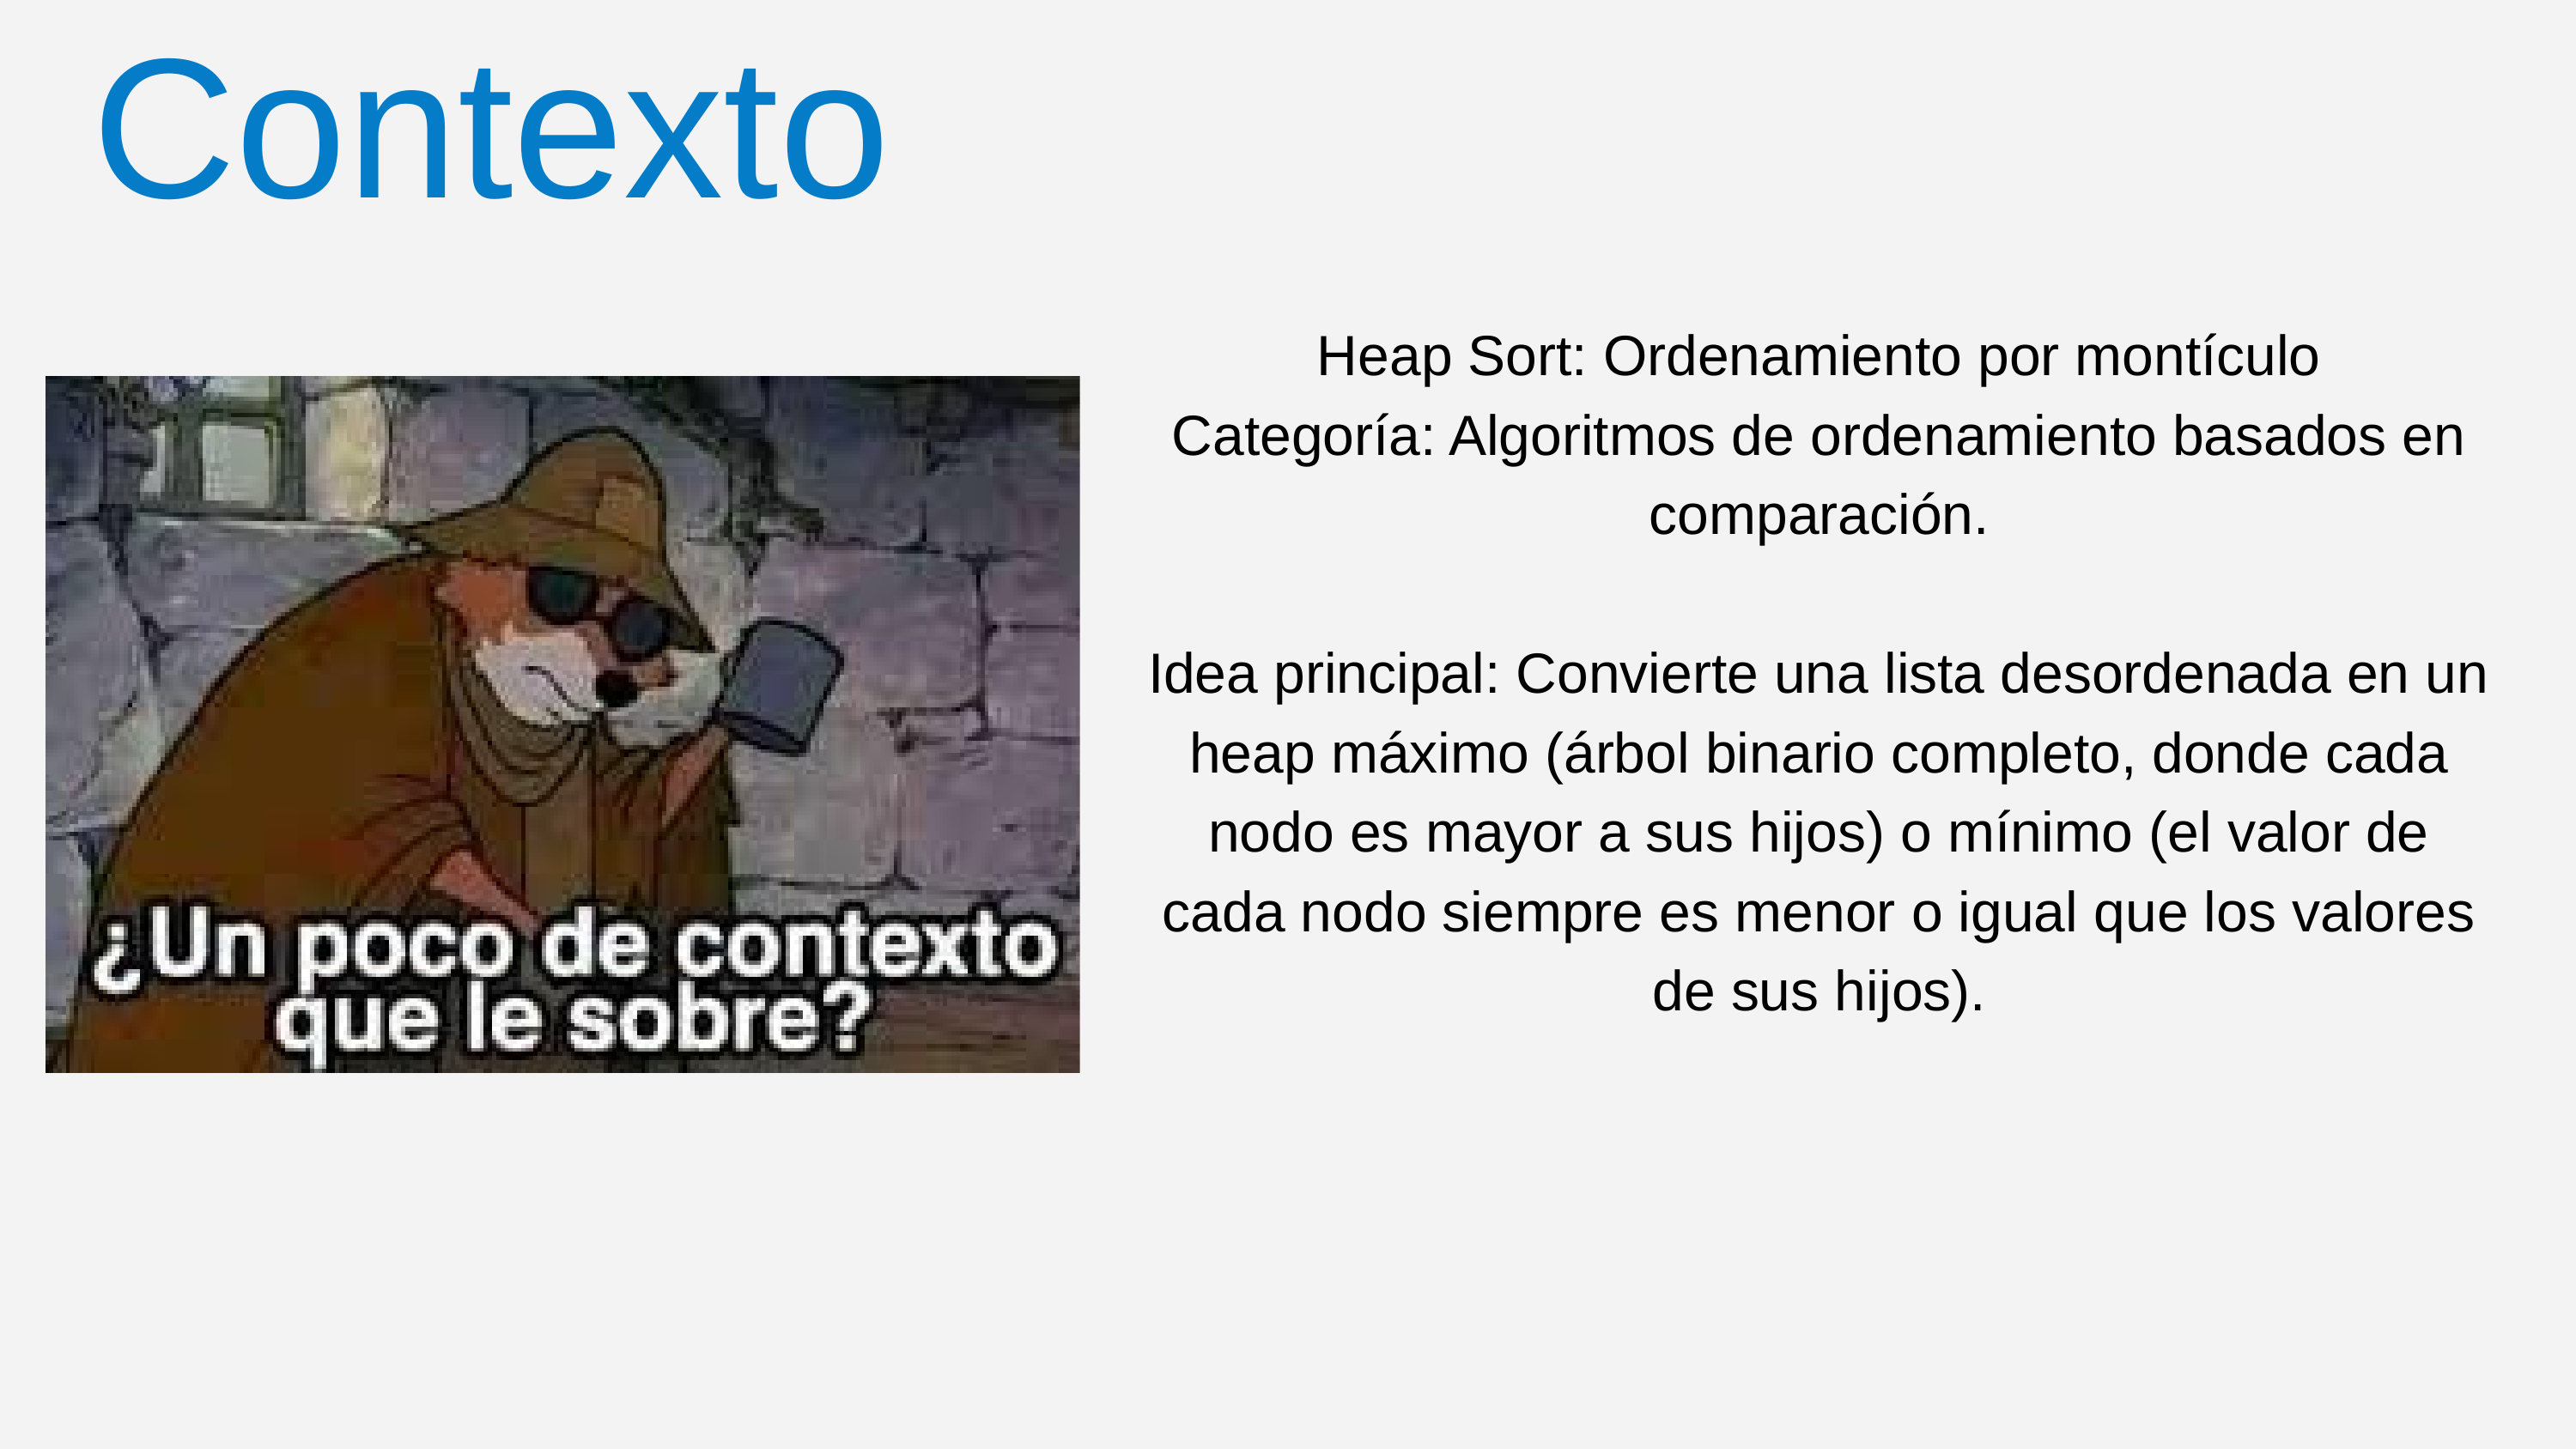

Contexto
Heap Sort: Ordenamiento por montículo
Categoría: Algoritmos de ordenamiento basados en comparación.

Idea principal: Convierte una lista desordenada en un heap máximo (árbol binario completo, donde cada nodo es mayor a sus hijos) o mínimo (el valor de cada nodo siempre es menor o igual que los valores de sus hijos).